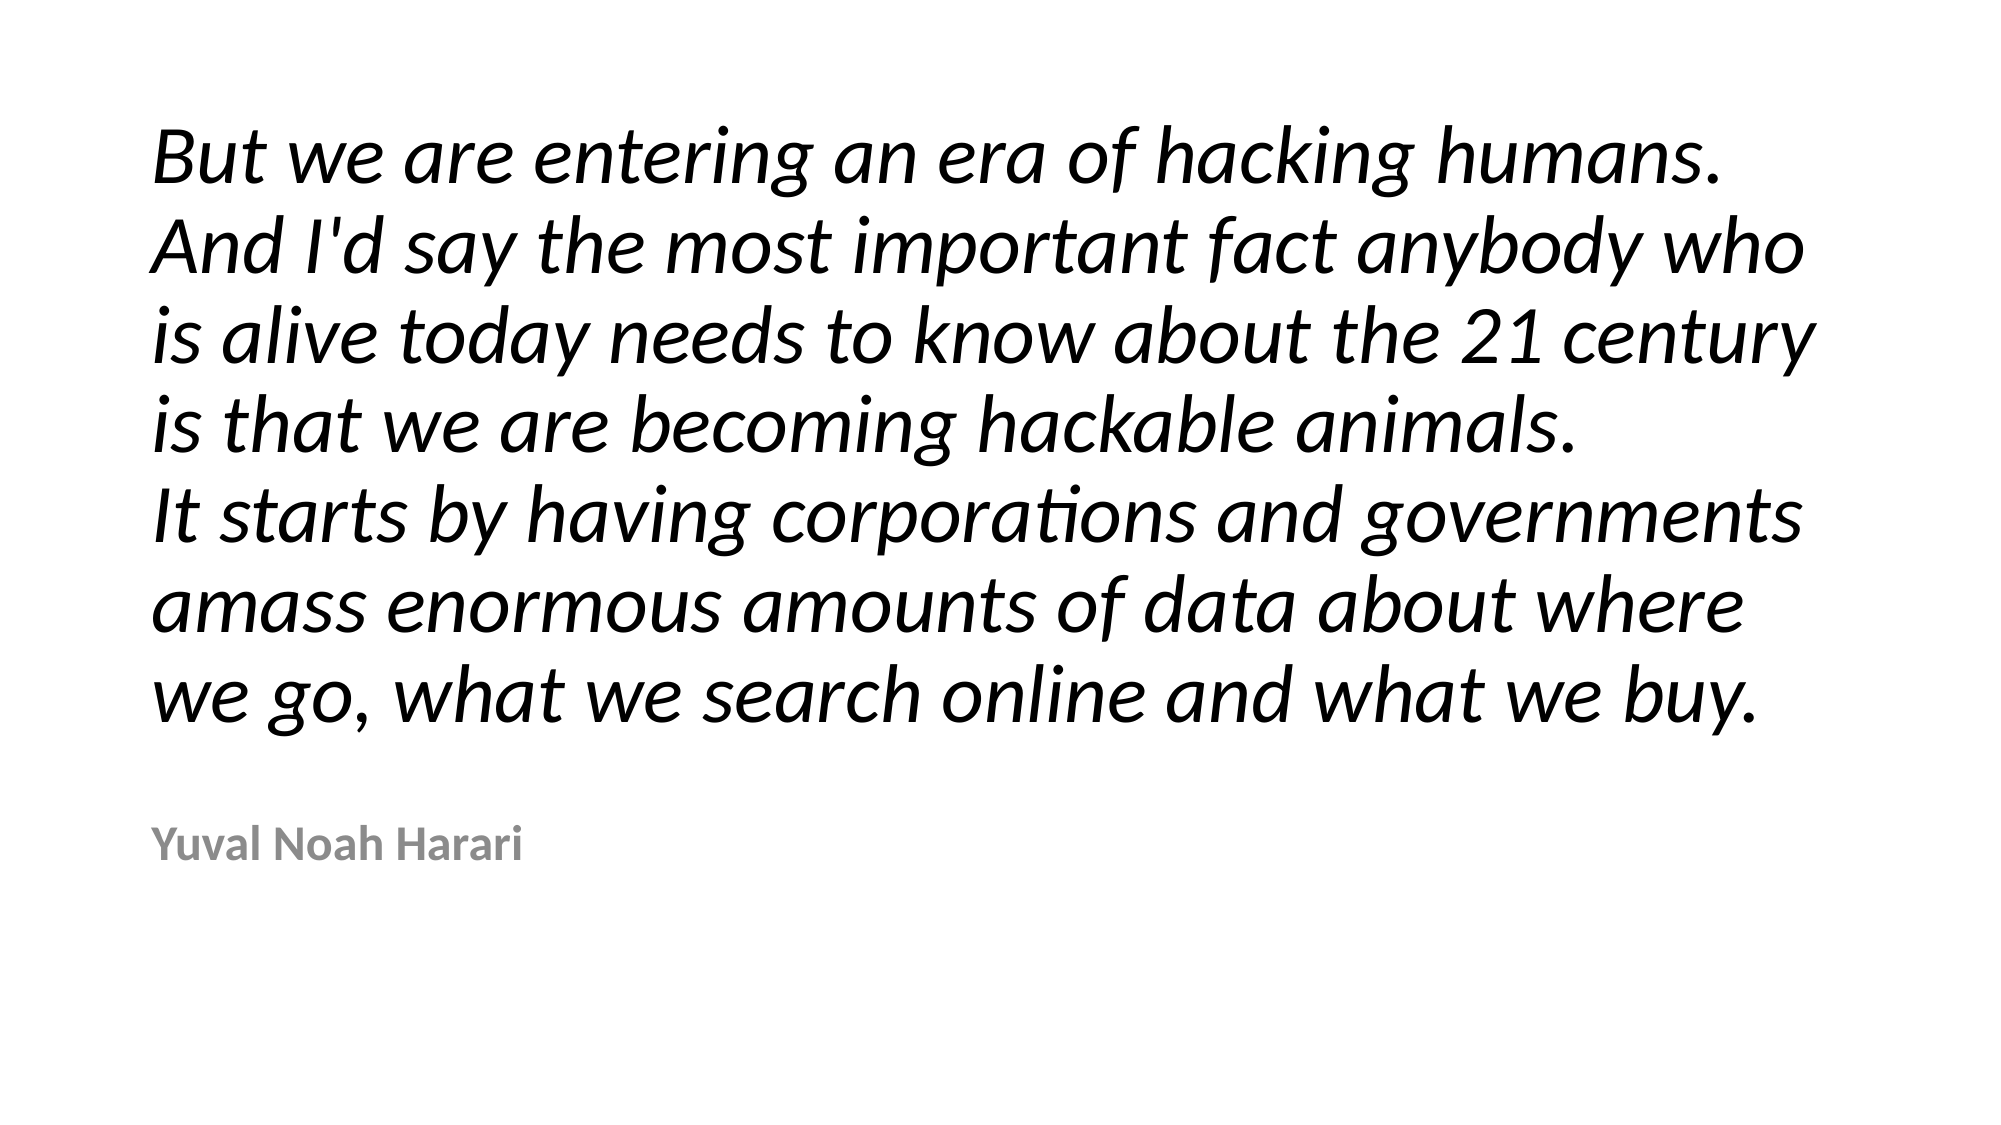

# But we are entering an era of hacking humans. And I'd say the most important fact anybody who is alive today needs to know about the 21 century is that we are becoming hackable animals. It starts by having corporations and governments amass enormous amounts of data about where we go, what we search online and what we buy.
Yuval Noah Harari